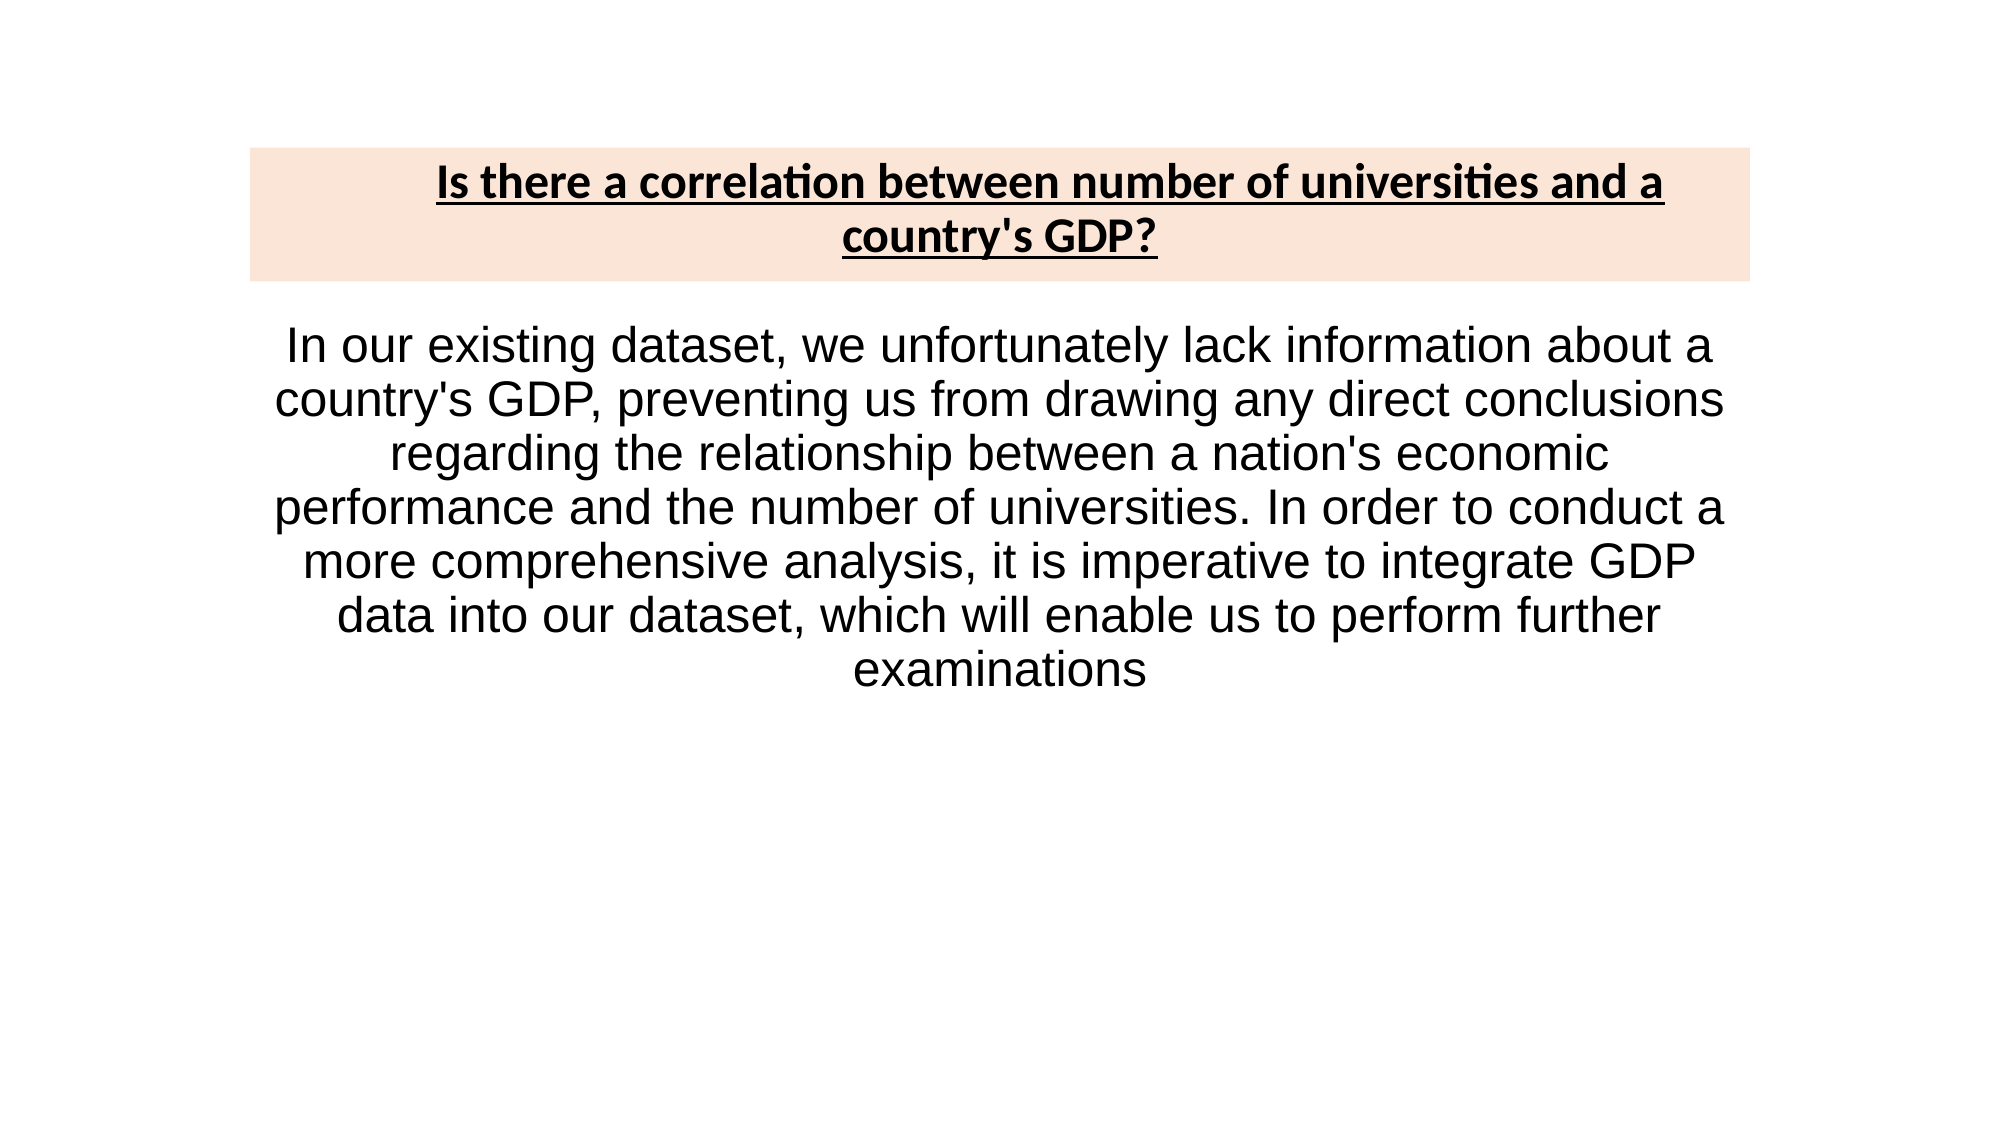

# Is there a correlation between number of universities and a country's GDP?
In our existing dataset, we unfortunately lack information about a country's GDP, preventing us from drawing any direct conclusions regarding the relationship between a nation's economic performance and the number of universities. In order to conduct a more comprehensive analysis, it is imperative to integrate GDP data into our dataset, which will enable us to perform further examinations